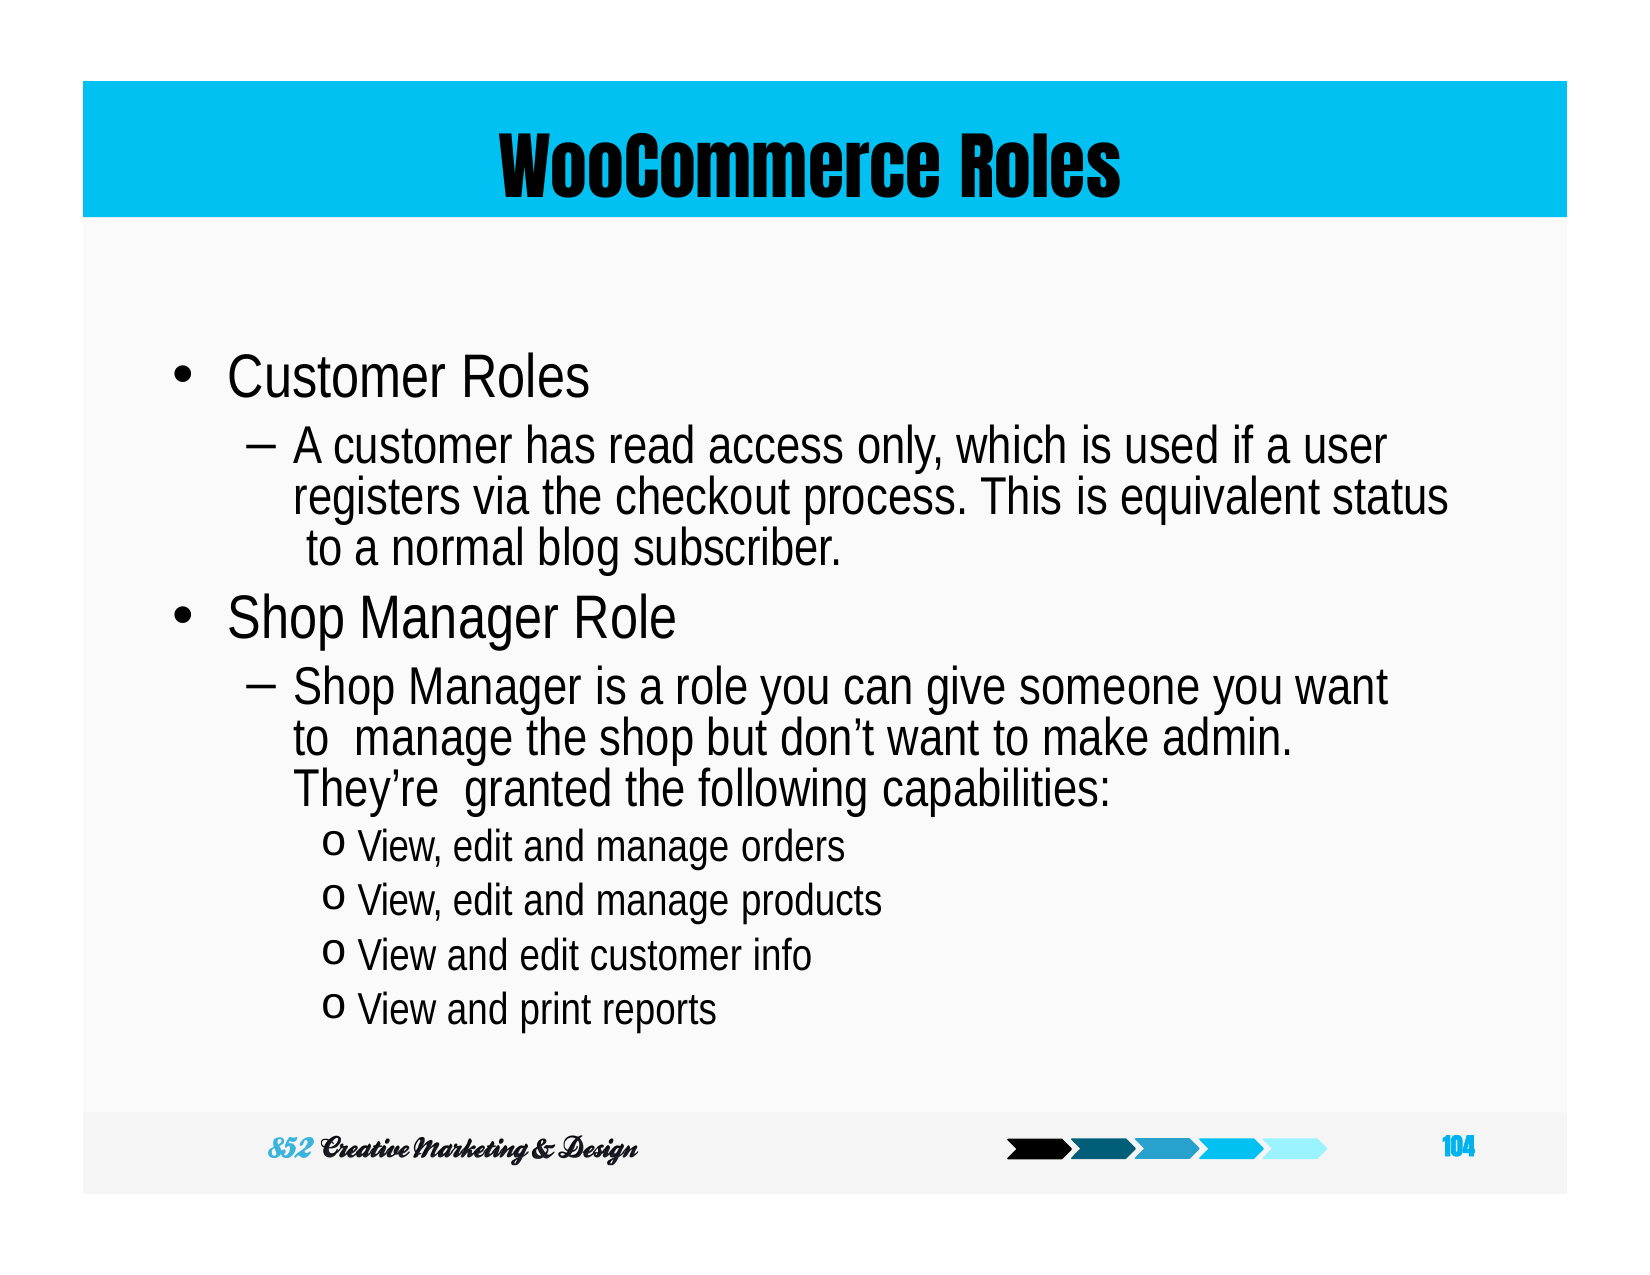

# WooCommerce Roles
Customer Roles
A customer has read access only, which is used if a user  registers via the checkout process. This is equivalent status  to a normal blog subscriber.
Shop Manager Role
Shop Manager is a role you can give someone you want to  manage the shop but don’t want to make admin. They’re  granted the following capabilities:
View, edit and manage orders
View, edit and manage products
View and edit customer info
View and print reports
104